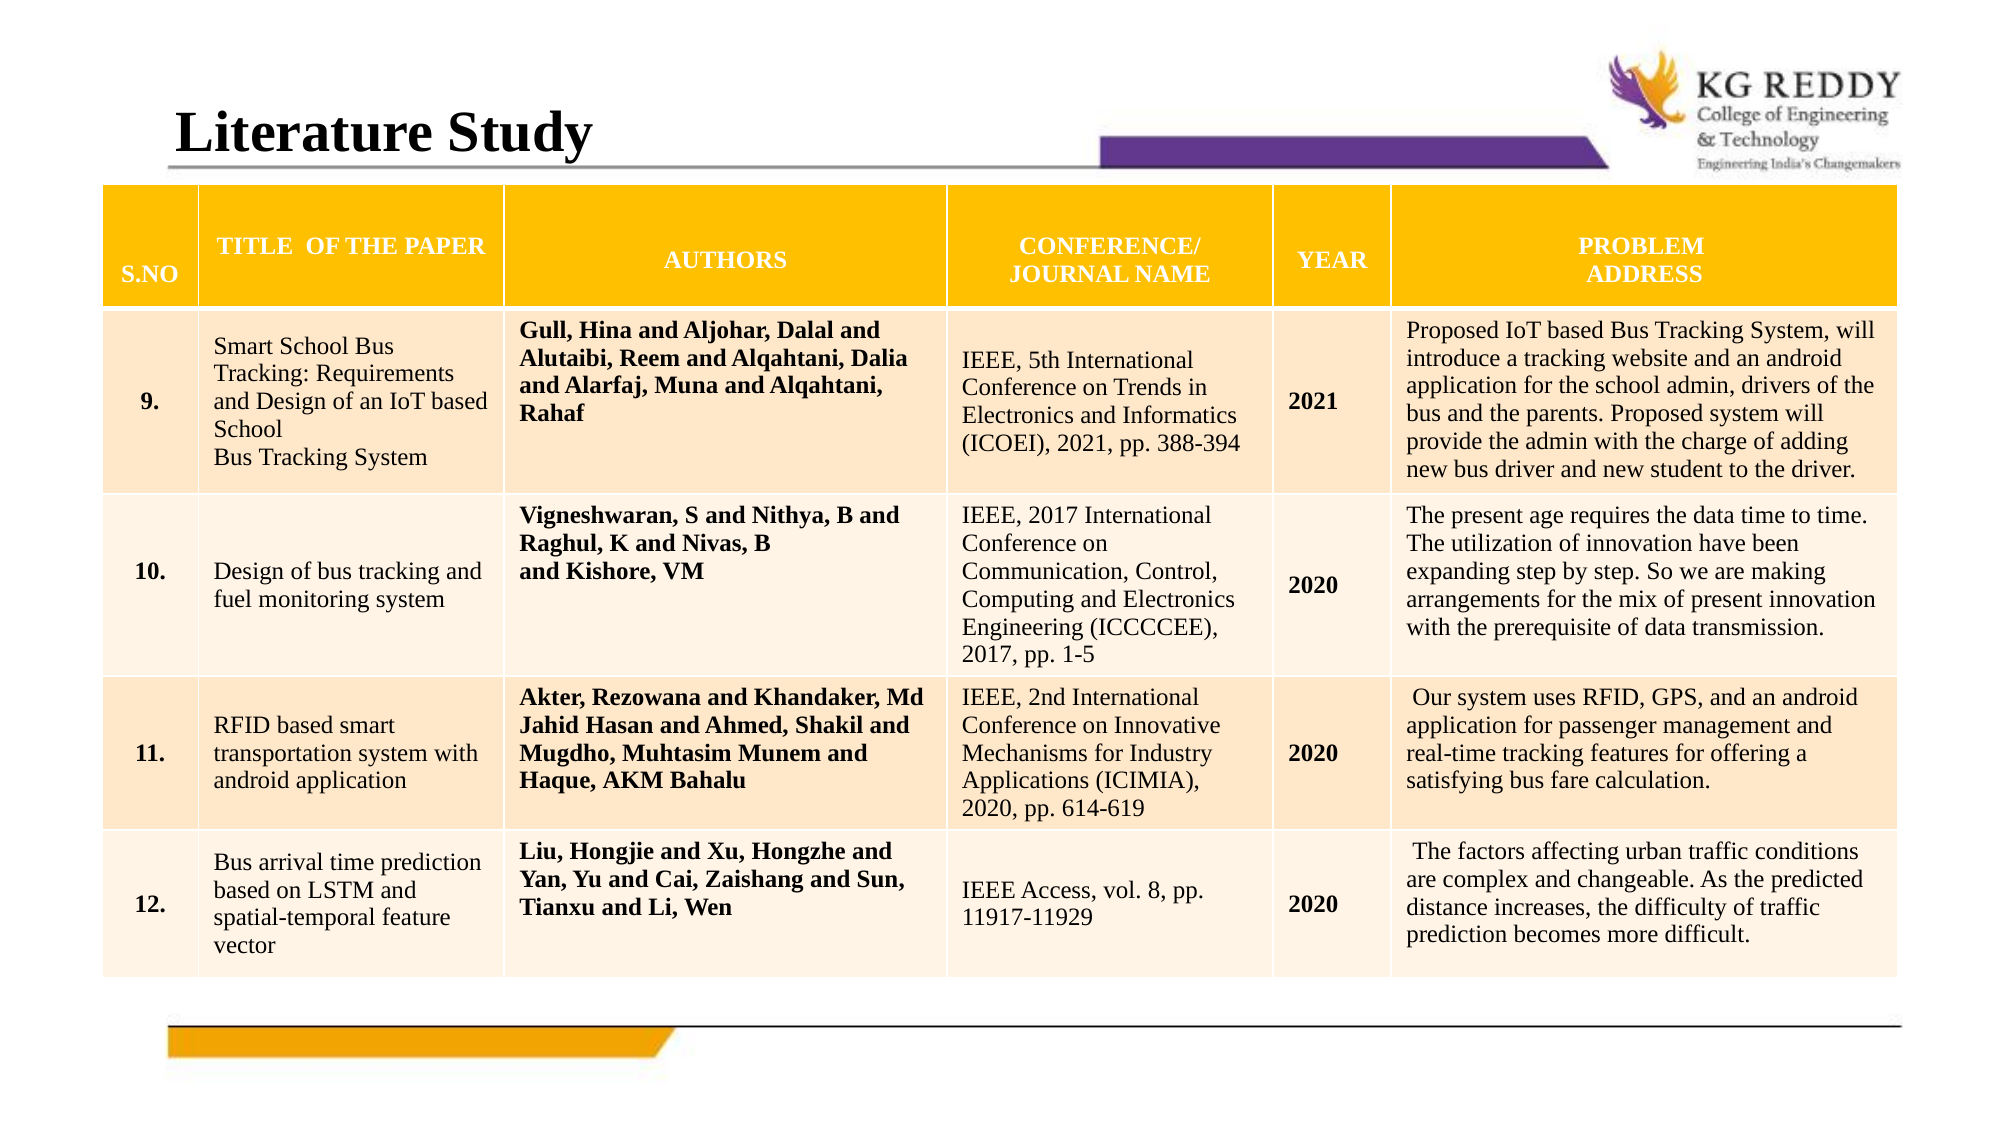

# Literature Study
| S.NO | TITLE OF THE PAPER | AUTHORS | CONFERENCE/ JOURNAL NAME | YEAR | PROBLEM ADDRESS |
| --- | --- | --- | --- | --- | --- |
| 9. | Smart School Bus Tracking: Requirements and Design of an IoT based School Bus Tracking System | Gull, Hina and Aljohar, Dalal and Alutaibi, Reem and Alqahtani, Dalia and Alarfaj, Muna and Alqahtani, Rahaf | IEEE, 5th International Conference on Trends in Electronics and Informatics (ICOEI), 2021, pp. 388-394 | 2021 | Proposed IoT based Bus Tracking System, will introduce a tracking website and an android application for the school admin, drivers of the bus and the parents. Proposed system will provide the admin with the charge of adding new bus driver and new student to the driver. |
| 10. | Design of bus tracking and fuel monitoring system | Vigneshwaran, S and Nithya, B and Raghul, K and Nivas, B and Kishore, VM | IEEE, 2017 International Conference on Communication, Control, Computing and Electronics Engineering (ICCCCEE), 2017, pp. 1-5 | 2020 | The present age requires the data time to time. The utilization of innovation have been expanding step by step. So we are making arrangements for the mix of present innovation with the prerequisite of data transmission. |
| 11. | RFID based smart transportation system with android application | Akter, Rezowana and Khandaker, Md Jahid Hasan and Ahmed, Shakil and Mugdho, Muhtasim Munem and Haque, AKM Bahalu | IEEE, 2nd International Conference on Innovative Mechanisms for Industry Applications (ICIMIA), 2020, pp. 614-619 | 2020 | Our system uses RFID, GPS, and an android application for passenger management and real-time tracking features for offering a satisfying bus fare calculation. |
| 12. | Bus arrival time prediction based on LSTM and spatial-temporal feature vector | Liu, Hongjie and Xu, Hongzhe and Yan, Yu and Cai, Zaishang and Sun, Tianxu and Li, Wen | IEEE Access, vol. 8, pp. 11917-11929 | 2020 | The factors affecting urban traffic conditions are complex and changeable. As the predicted distance increases, the difficulty of traffic prediction becomes more difficult. |